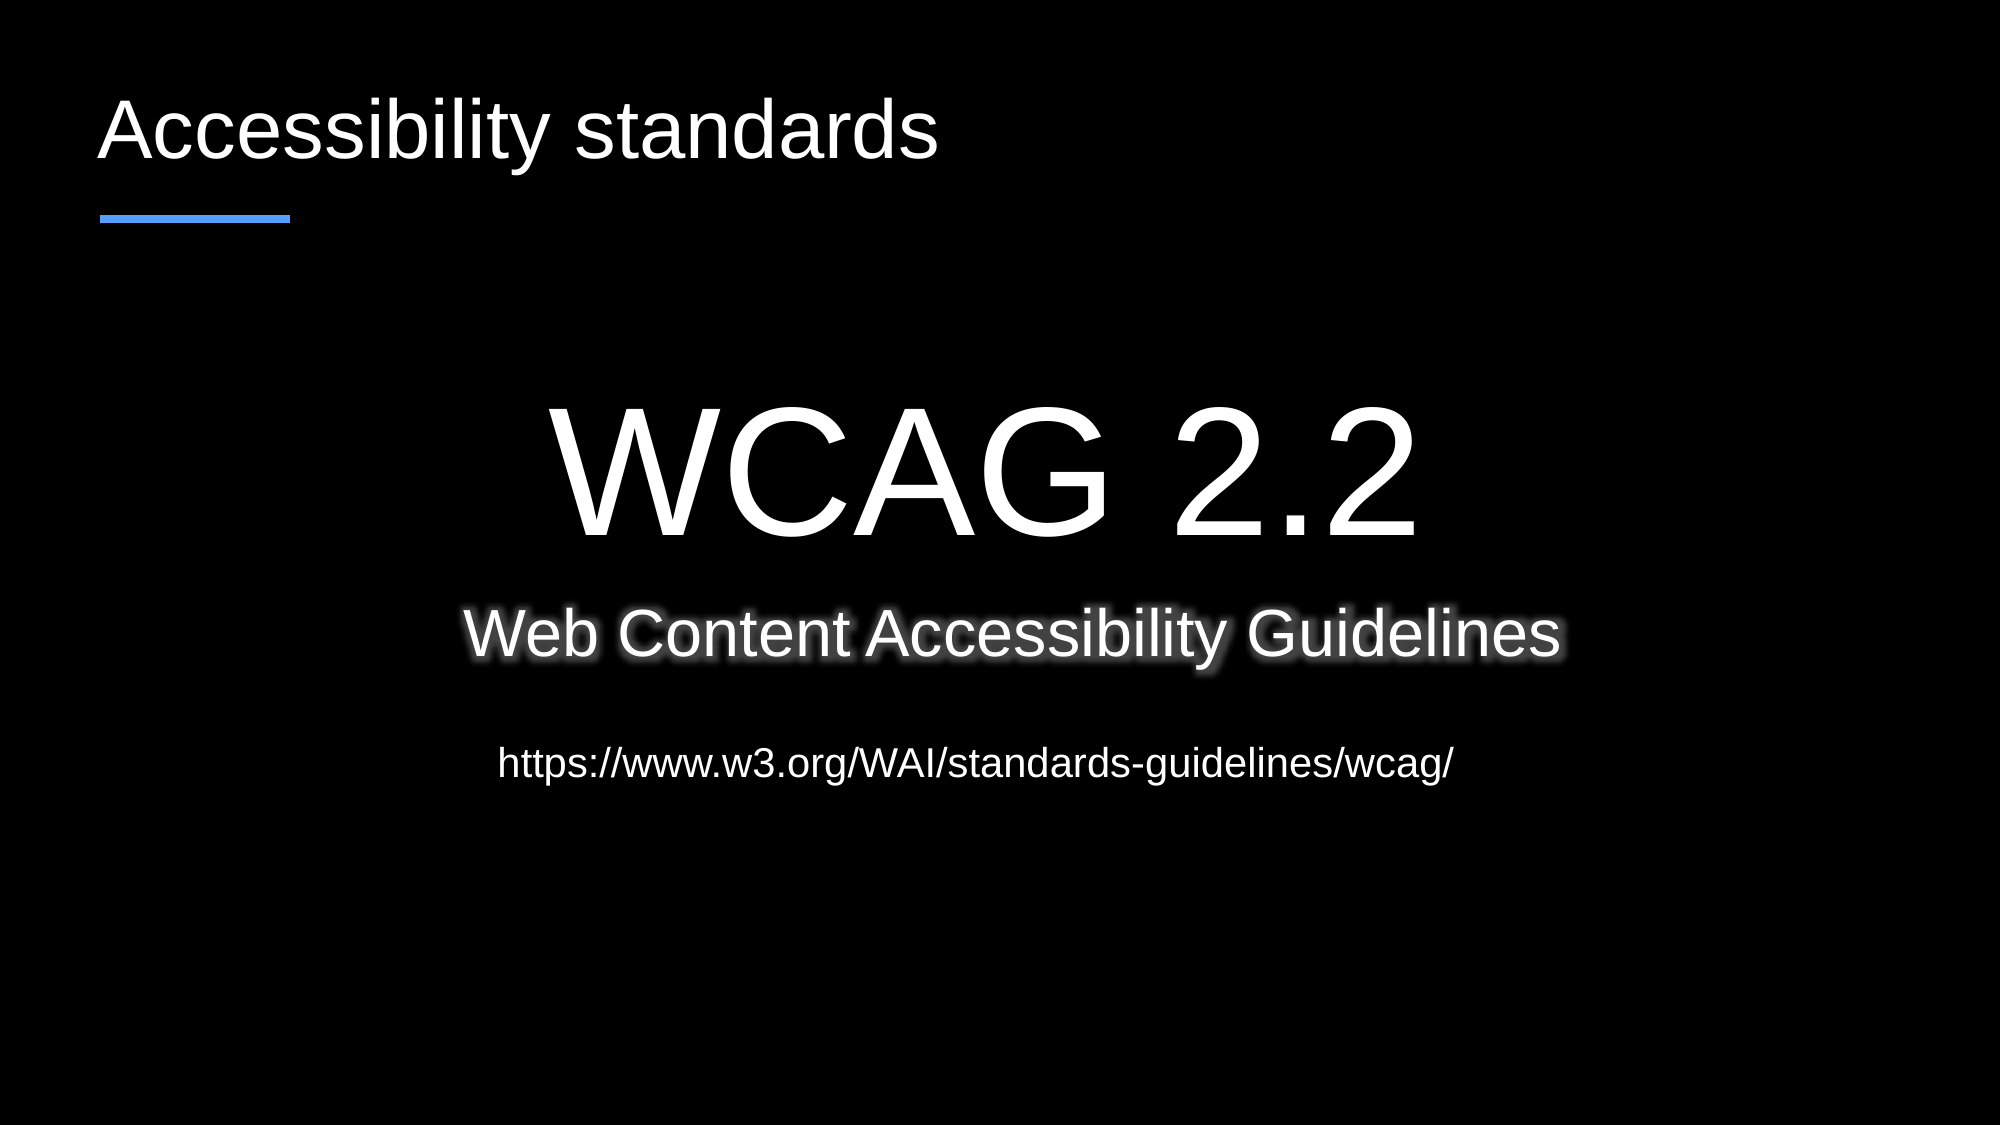

Accessibility standards
WCAG 2.2
Web Content Accessibility Guidelines
https://www.w3.org/WAI/standards-guidelines/wcag/